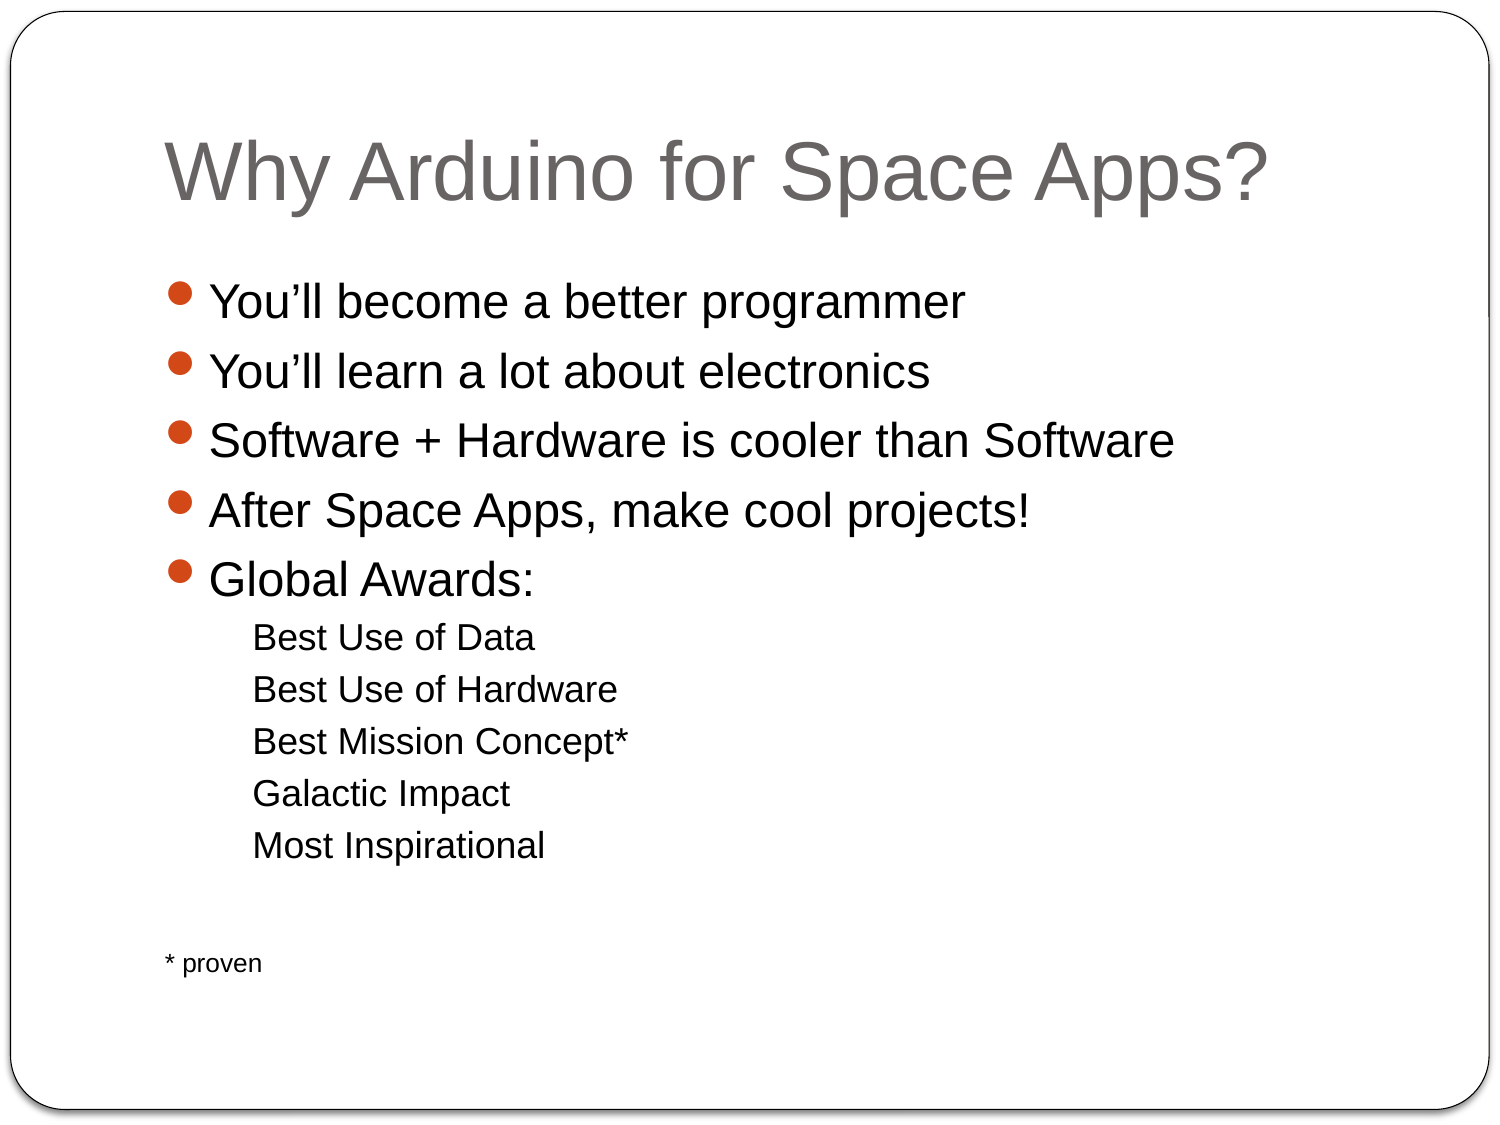

# Why Arduino for Space Apps?
You’ll become a better programmer
You’ll learn a lot about electronics
Software + Hardware is cooler than Software
After Space Apps, make cool projects!
Global Awards:
Best Use of Data
Best Use of Hardware
Best Mission Concept*
Galactic Impact
Most Inspirational

* proven